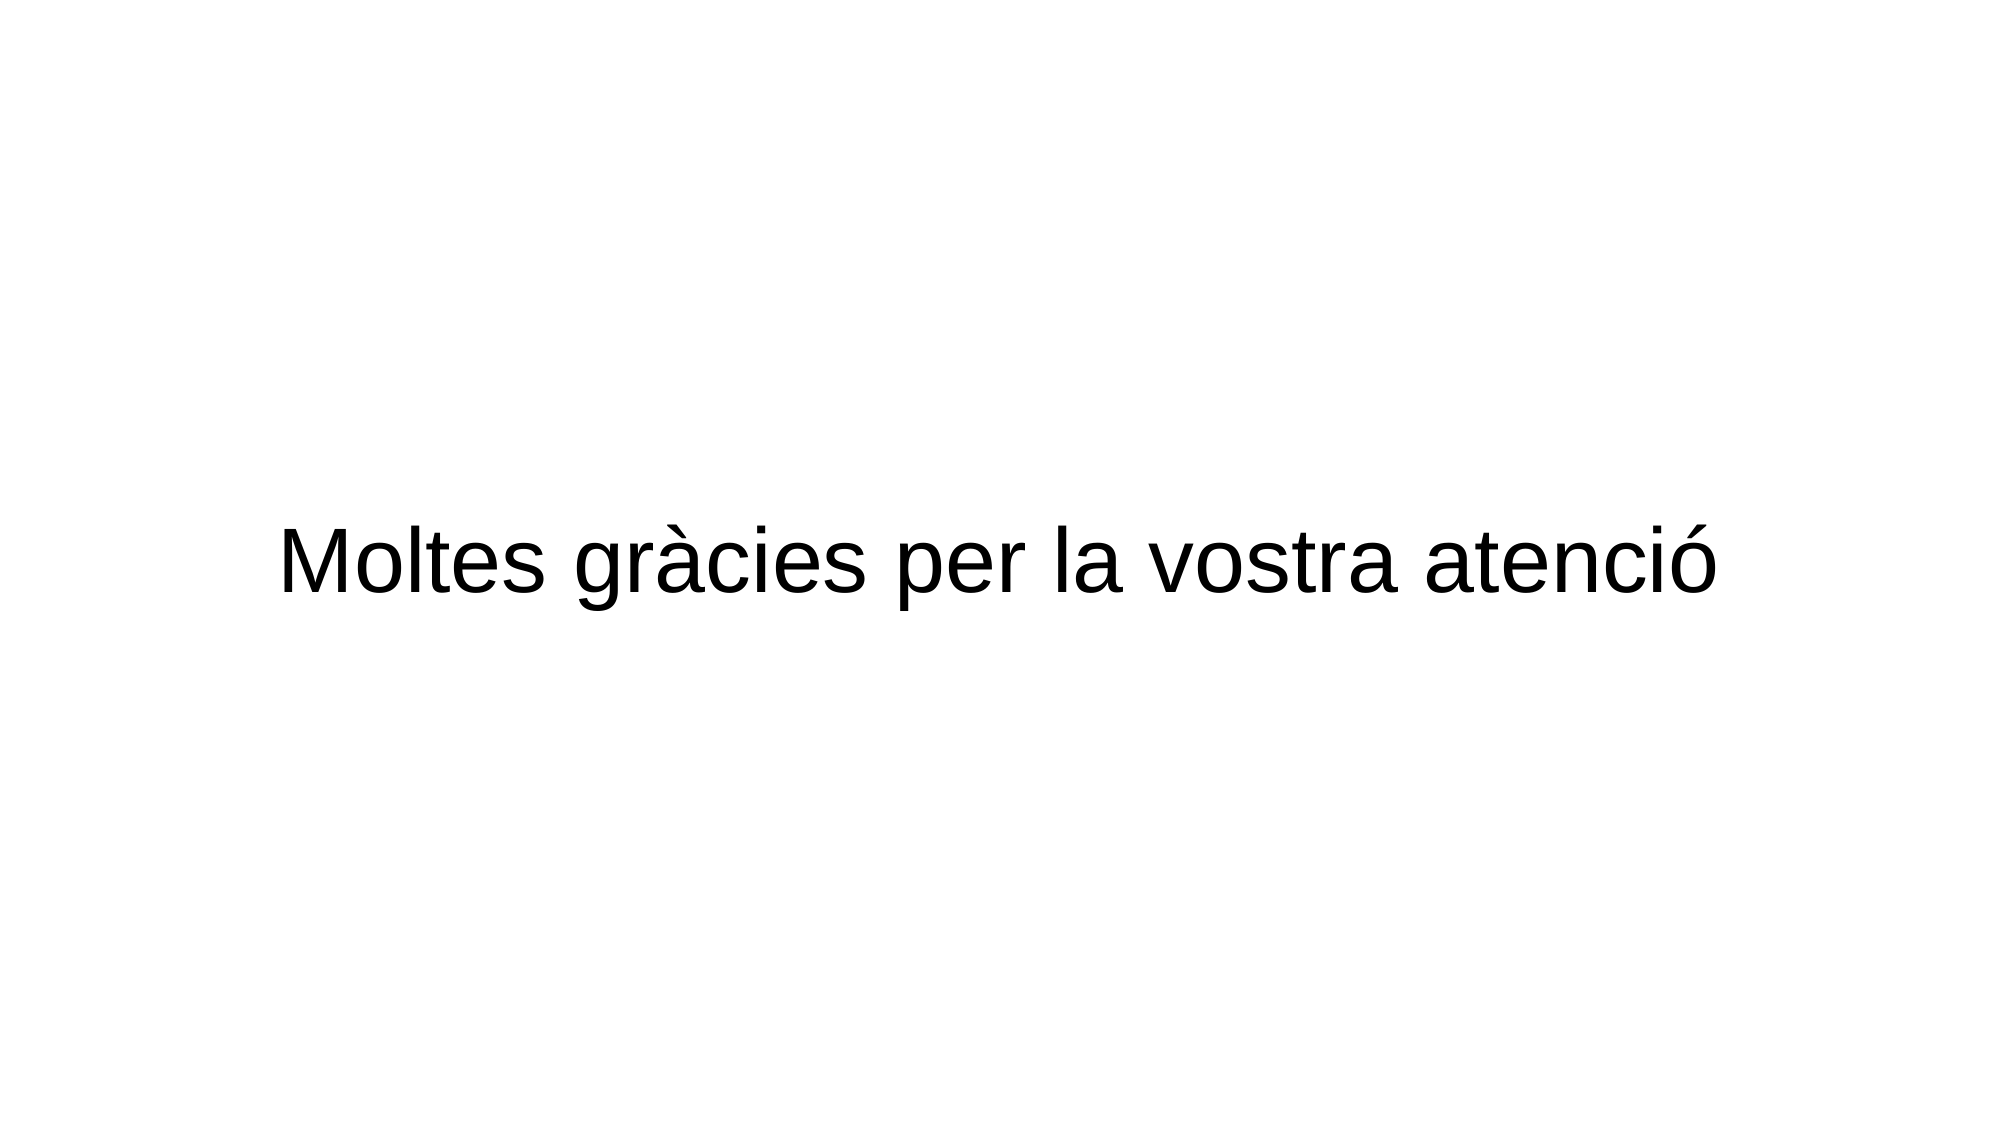

# Moltes gràcies per la vostra atenció